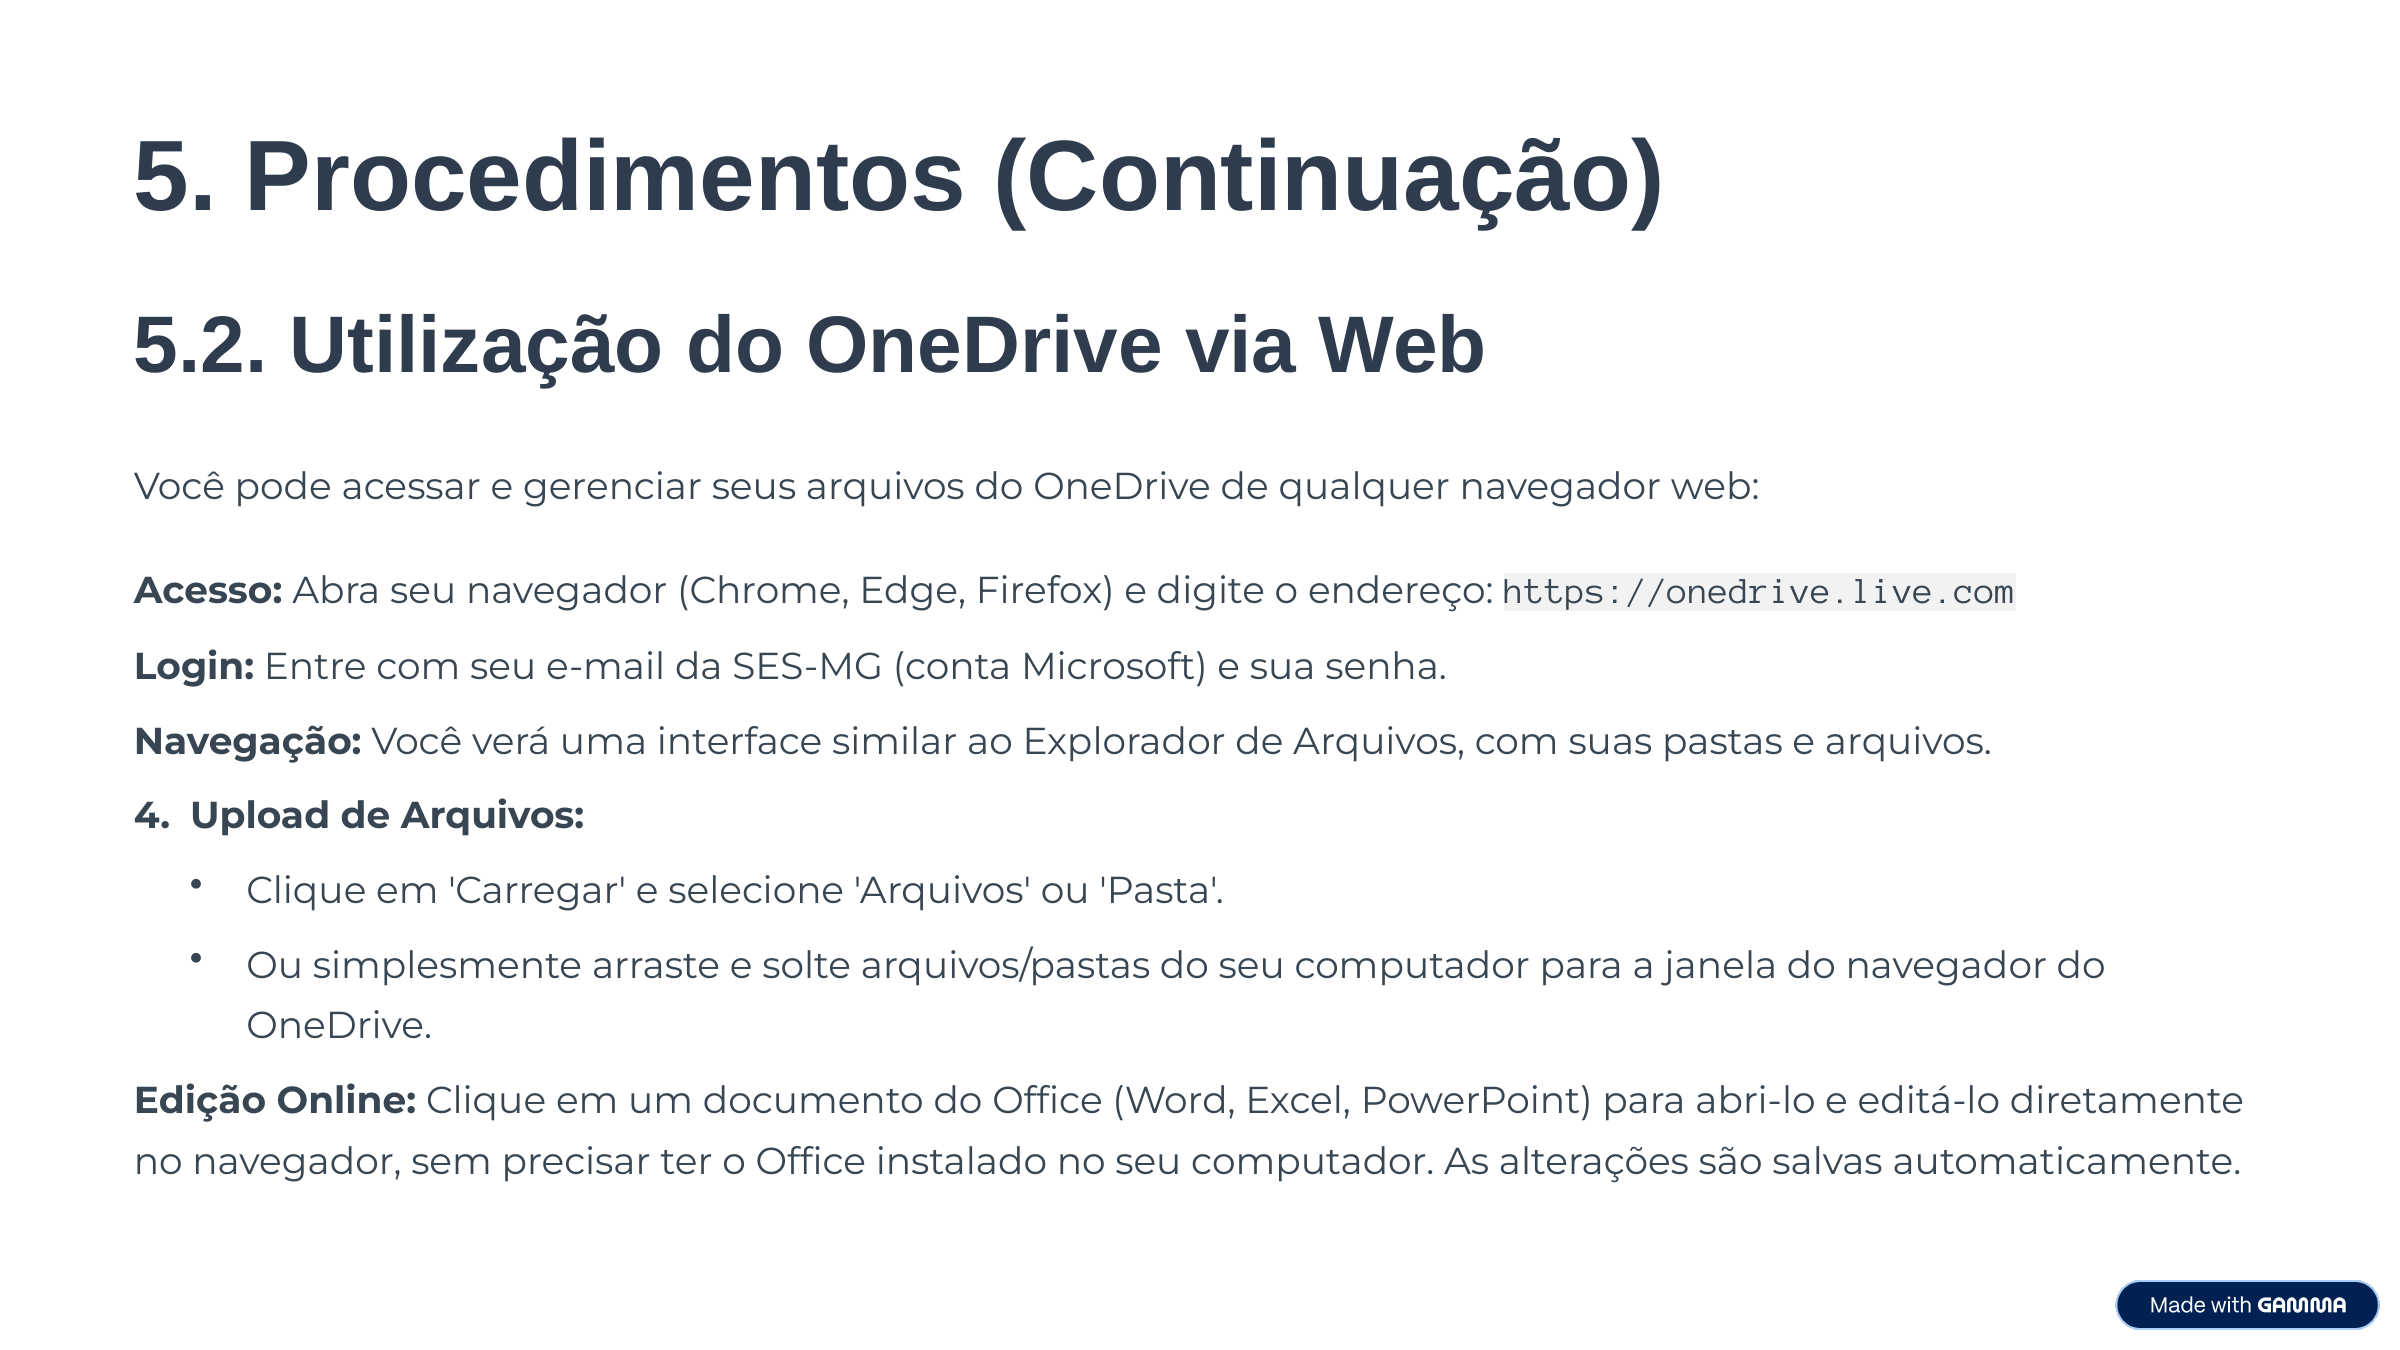

5. Procedimentos (Continuação)
5.2. Utilização do OneDrive via Web
Você pode acessar e gerenciar seus arquivos do OneDrive de qualquer navegador web:
Acesso: Abra seu navegador (Chrome, Edge, Firefox) e digite o endereço: https://onedrive.live.com
Login: Entre com seu e-mail da SES-MG (conta Microsoft) e sua senha.
Navegação: Você verá uma interface similar ao Explorador de Arquivos, com suas pastas e arquivos.
Upload de Arquivos:
Clique em 'Carregar' e selecione 'Arquivos' ou 'Pasta'.
Ou simplesmente arraste e solte arquivos/pastas do seu computador para a janela do navegador do OneDrive.
Edição Online: Clique em um documento do Office (Word, Excel, PowerPoint) para abri-lo e editá-lo diretamente no navegador, sem precisar ter o Office instalado no seu computador. As alterações são salvas automaticamente.